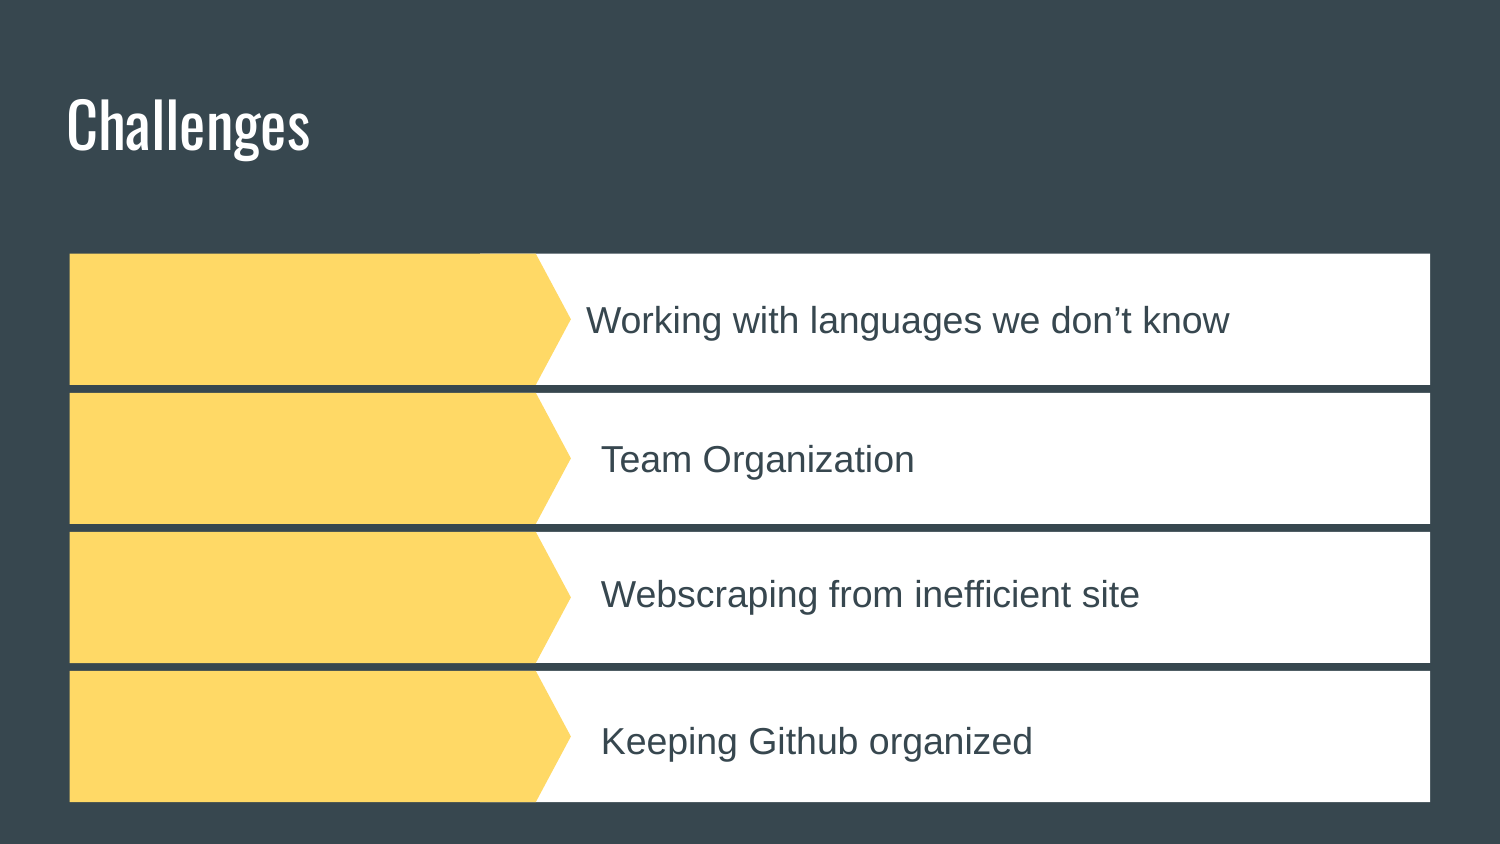

# Challenges
Working with languages we don’t know

Team Organization

Deliverable 2
Lorem ipsum dolor sit amet
Sed do eiusmod tempor incididunt ut labore
Deliverable 3
Lorem ipsum dolor sit amet
Sed do eiusmod tempor incididunt ut labore
Webscraping from inefficient site

Lorem ipsum dolor sit amet
Sed do eiusmod tempor incididunt ut labore
Keeping Github organized